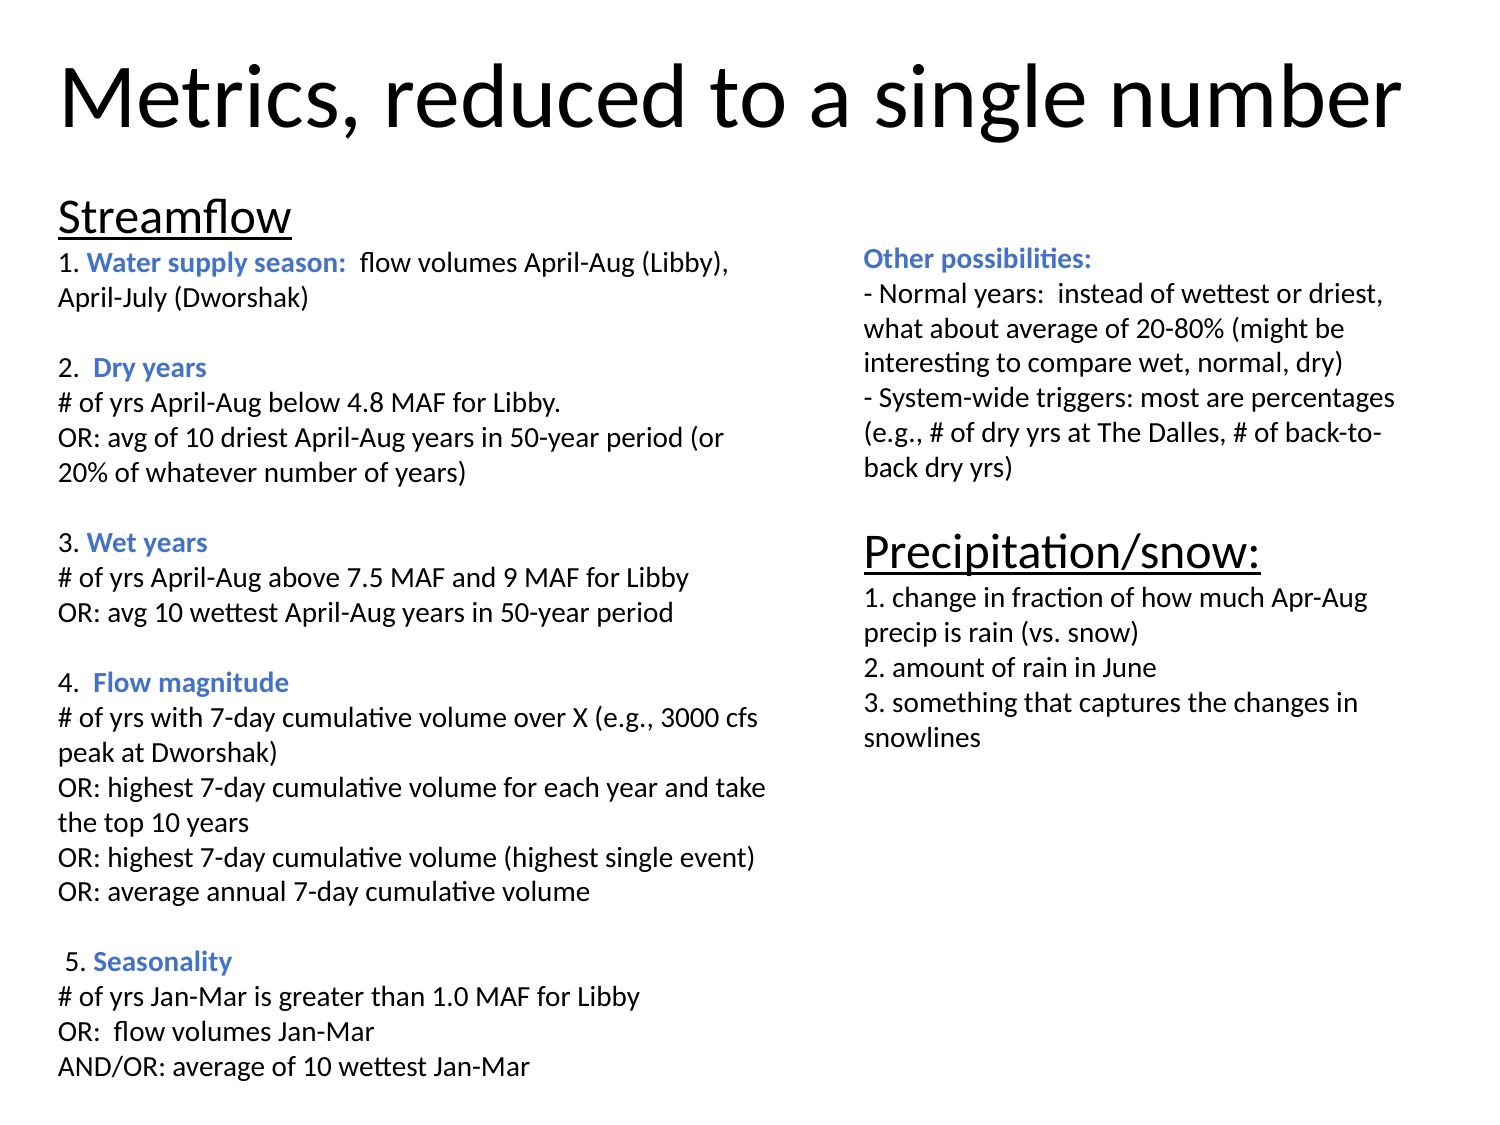

Metrics, reduced to a single number
Streamflow
1. Water supply season:  flow volumes April-Aug (Libby), April-July (Dworshak)

2.  Dry years
# of yrs April-Aug below 4.8 MAF for Libby.
OR: avg of 10 driest April-Aug years in 50-year period (or 20% of whatever number of years)

3. Wet years
# of yrs April-Aug above 7.5 MAF and 9 MAF for Libby
OR: avg 10 wettest April-Aug years in 50-year period

4.  Flow magnitude
# of yrs with 7-day cumulative volume over X (e.g., 3000 cfs peak at Dworshak)
OR: highest 7-day cumulative volume for each year and take the top 10 years
OR: highest 7-day cumulative volume (highest single event)
OR: average annual 7-day cumulative volume

 5. Seasonality
# of yrs Jan-Mar is greater than 1.0 MAF for Libby
OR:  flow volumes Jan-Mar
AND/OR: average of 10 wettest Jan-Mar

Other possibilities:
- Normal years:  instead of wettest or driest, what about average of 20-80% (might be interesting to compare wet, normal, dry)
- System-wide triggers: most are percentages (e.g., # of dry yrs at The Dalles, # of back-to-back dry yrs)

Precipitation/snow:
1. change in fraction of how much Apr-Aug precip is rain (vs. snow)
2. amount of rain in June
3. something that captures the changes in snowlines